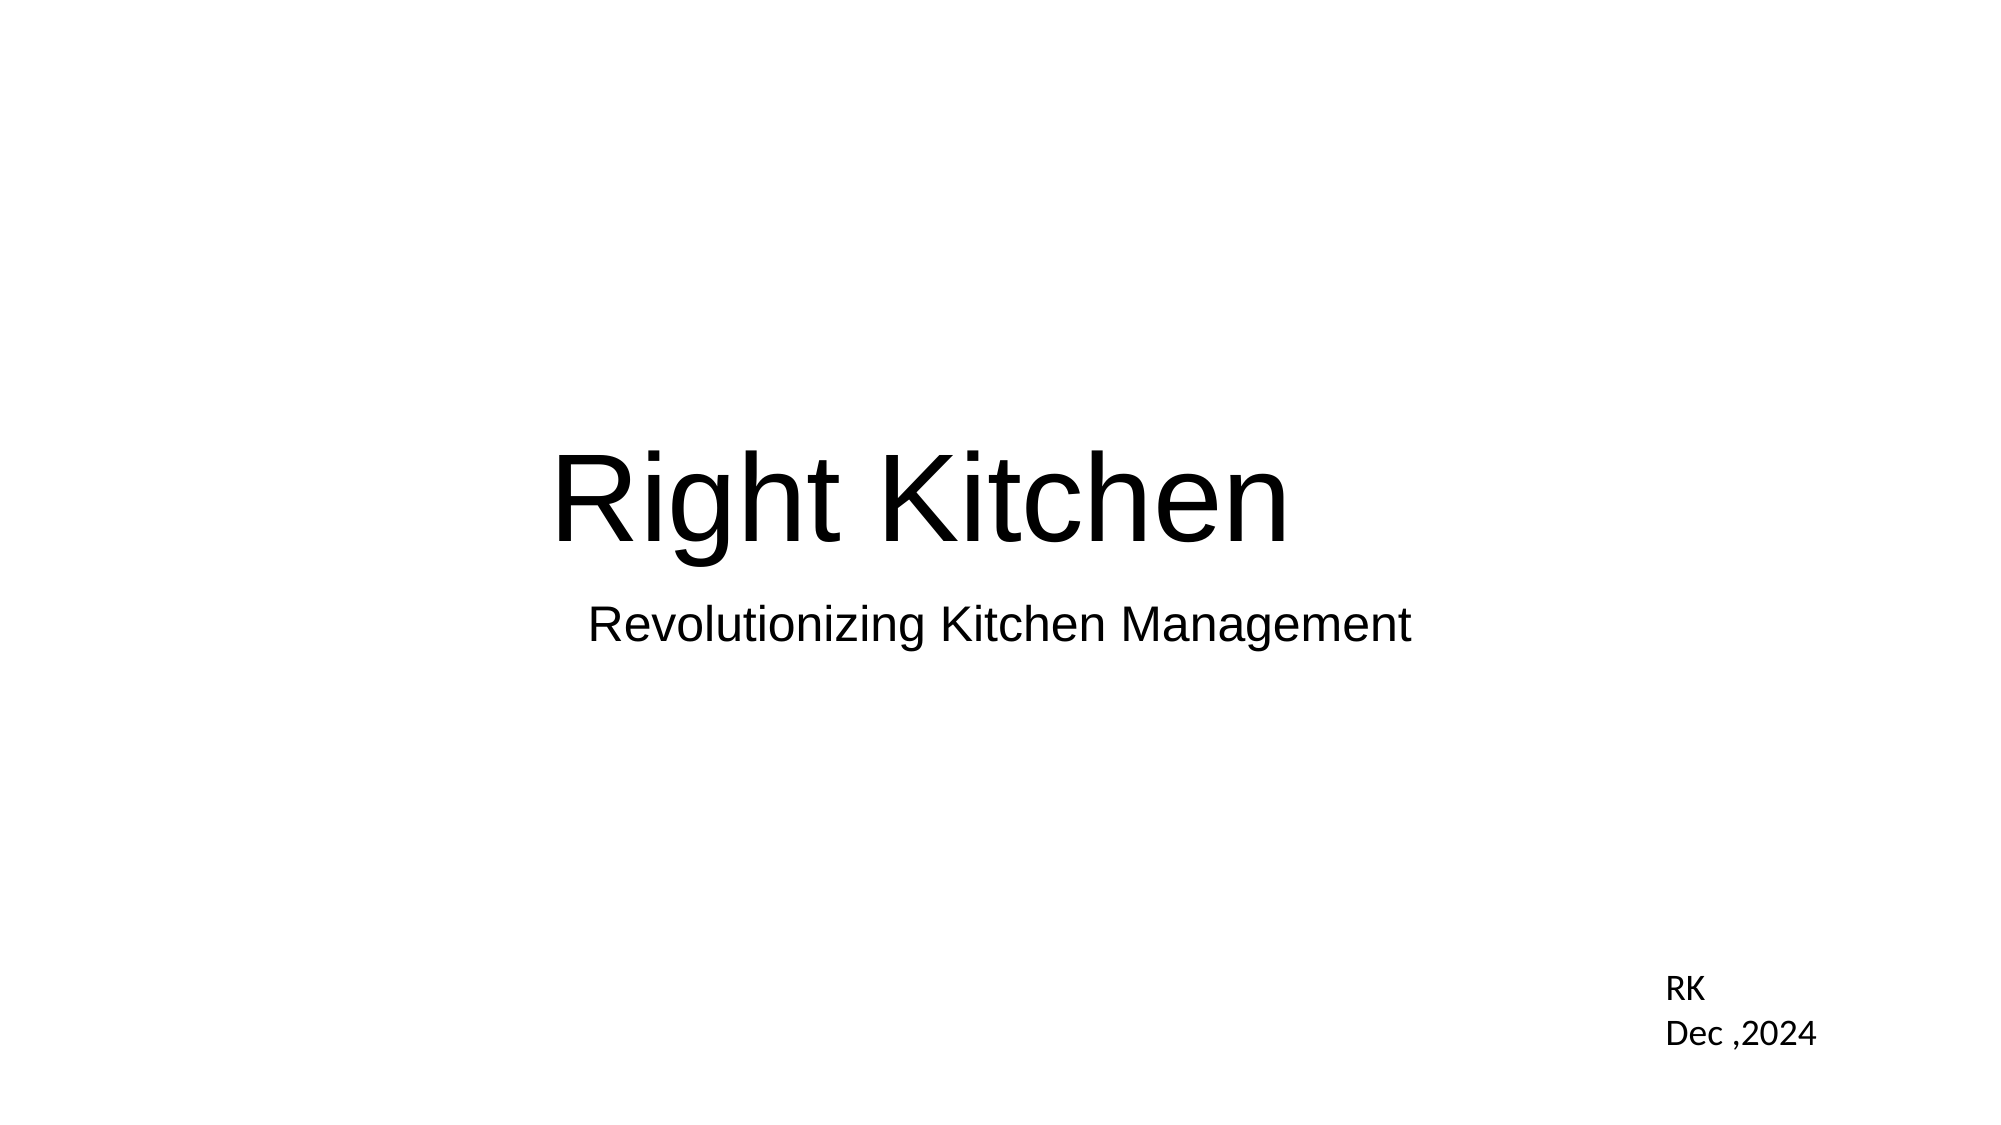

# Right Kitchen
Revolutionizing Kitchen Management

RK
Dec ,2024